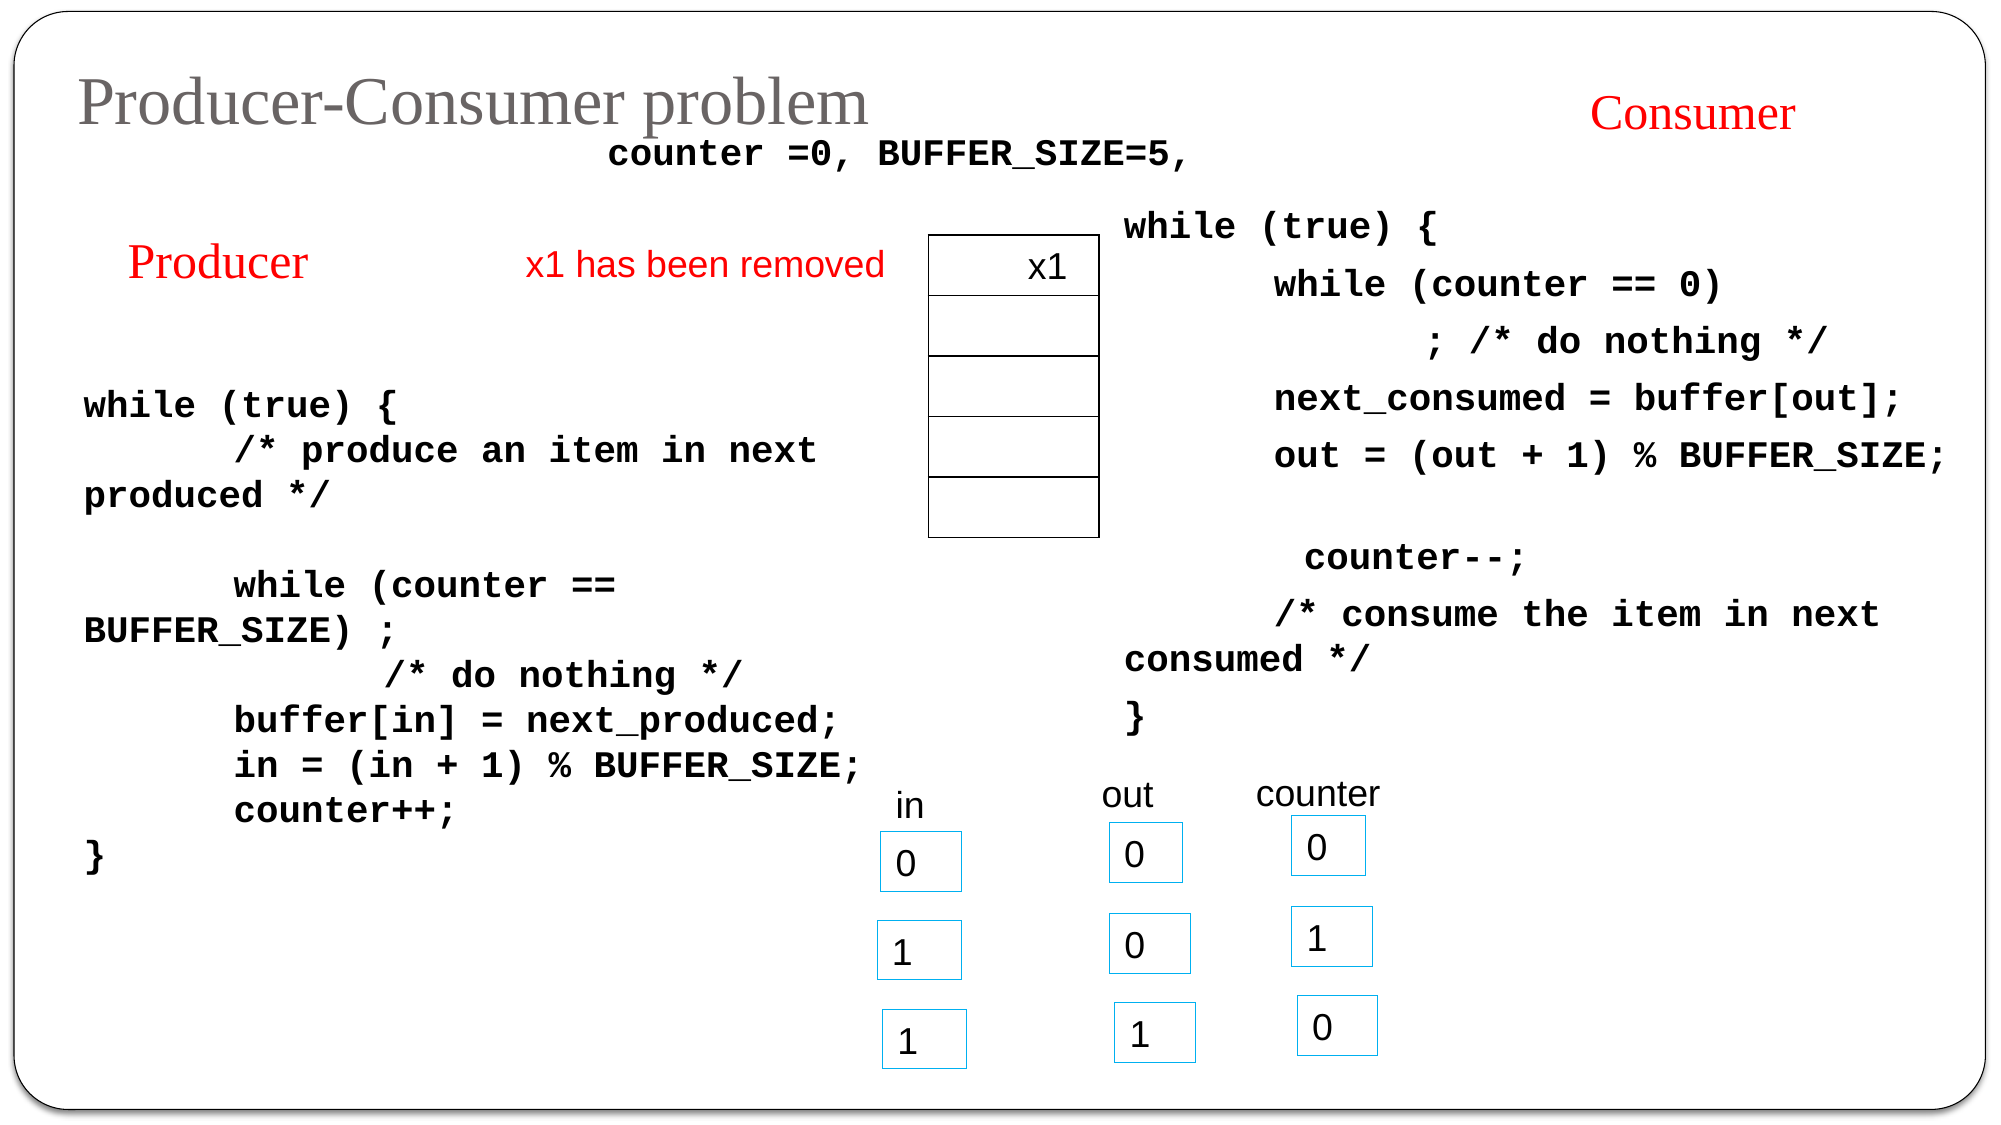

# Producer-Consumer problem
Consumer
counter =0, BUFFER_SIZE=5,
while (true) {
	while (counter == 0)
		; /* do nothing */
	next_consumed = buffer[out];
	out = (out + 1) % BUFFER_SIZE;
        counter--;
	/* consume the item in next consumed */
}
Producer
x1 has been removed
x1
|  |
| --- |
|  |
|  |
|  |
|  |
while (true) {
	/* produce an item in next produced */

	while (counter == BUFFER_SIZE) ;
		/* do nothing */
	buffer[in] = next_produced;
	in = (in + 1) % BUFFER_SIZE;
	counter++;
}
counter
out
in
0
0
0
1
0
1
0
1
1